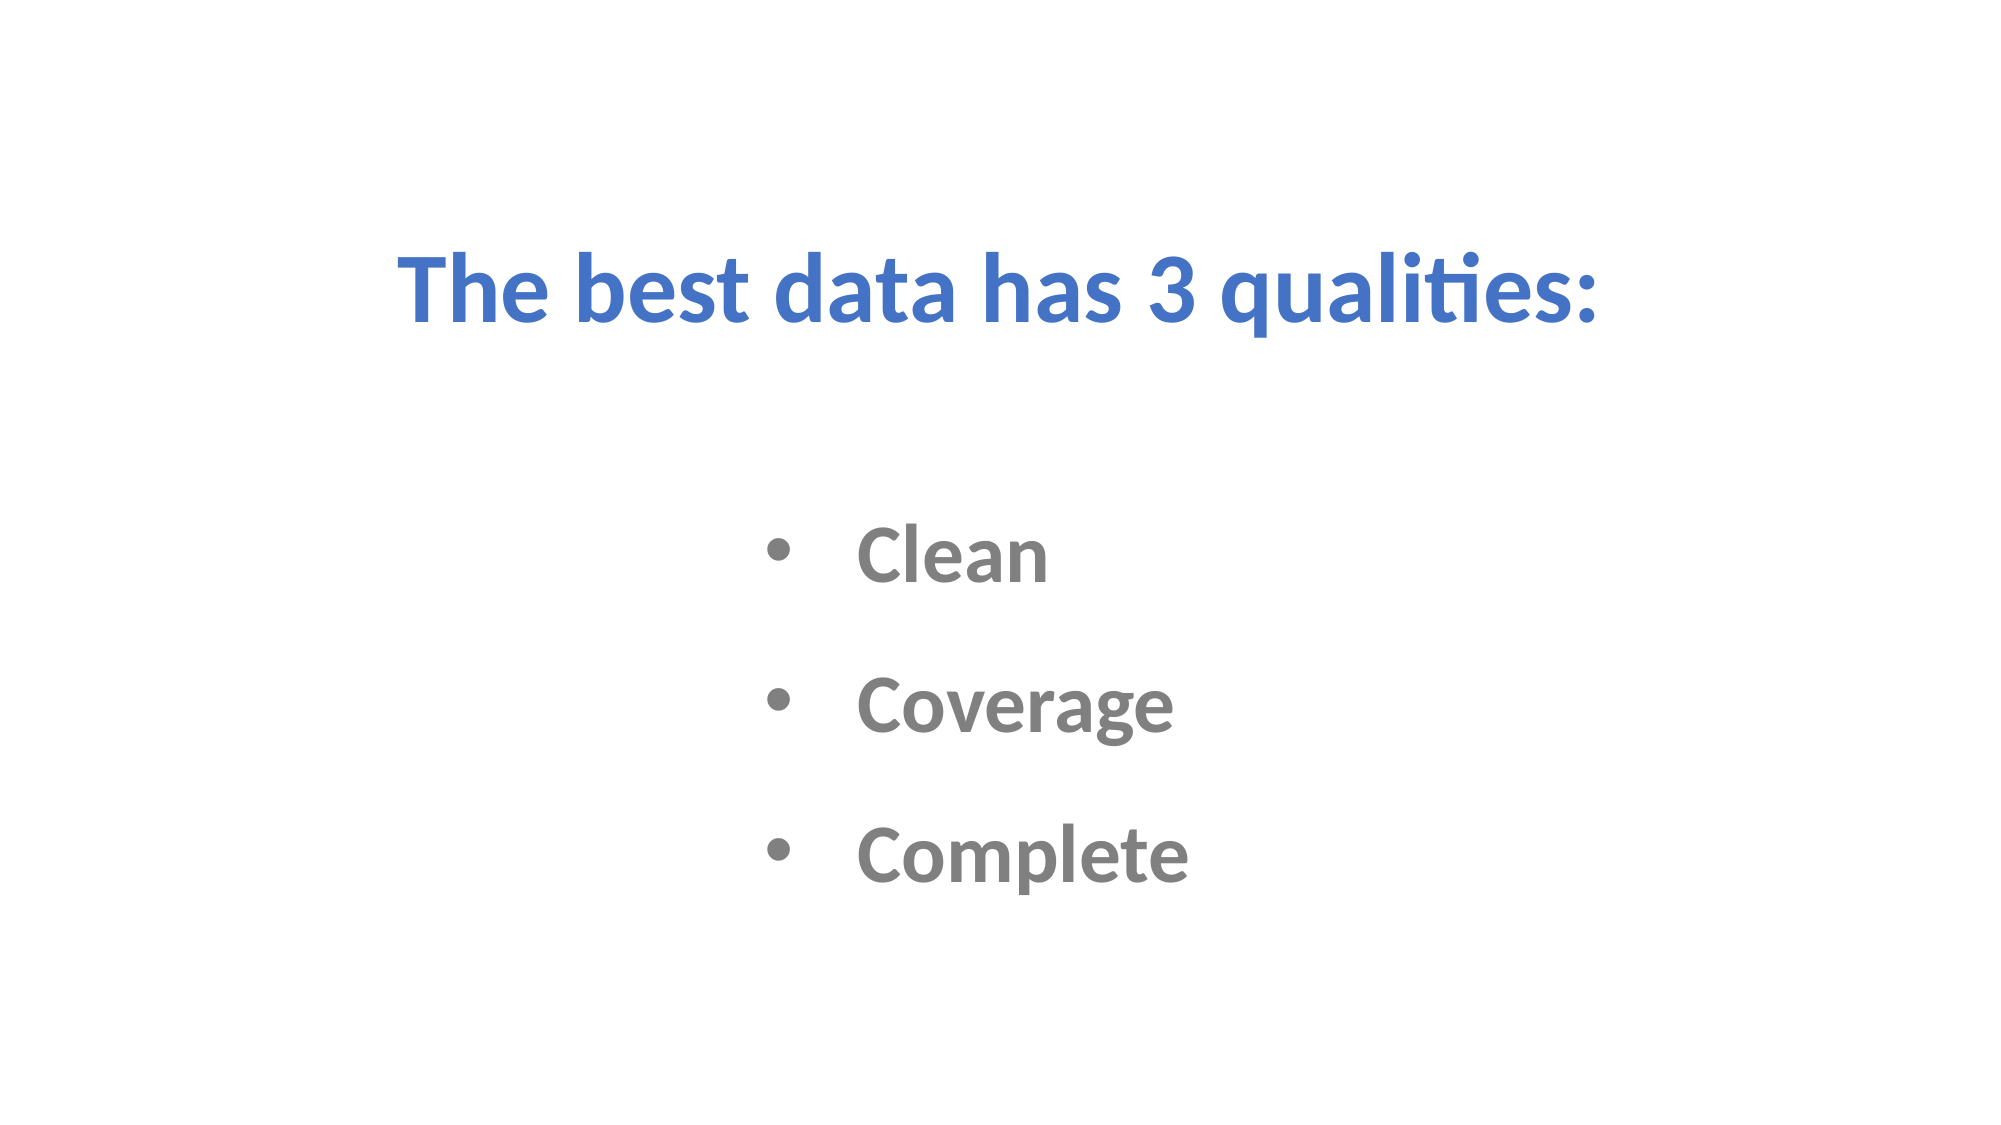

The best data has 3 qualities:
Clean
Coverage
Complete